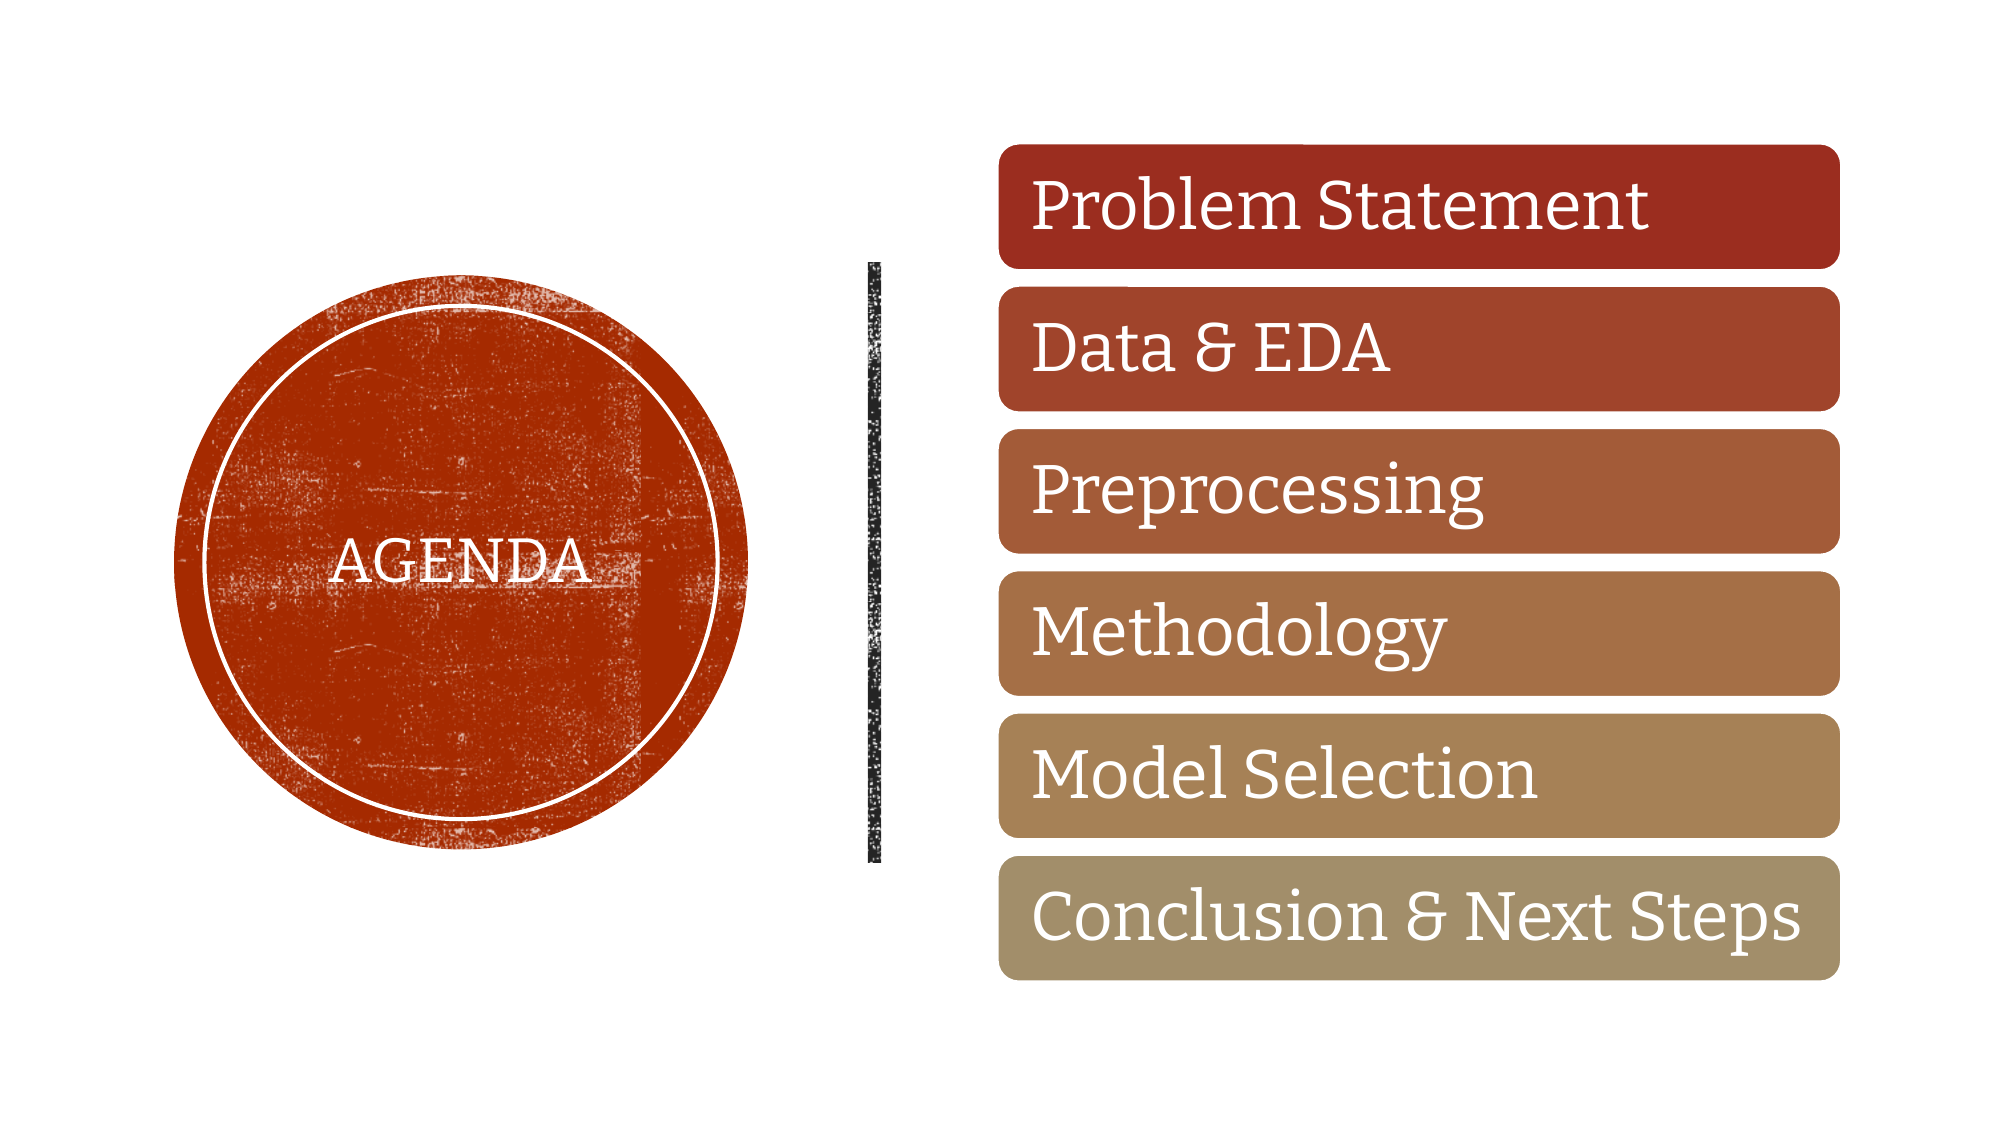

Problem Statement
Data & EDA
Preprocessing
Methodology
Model Selection
Conclusion & Next Steps

# Agenda